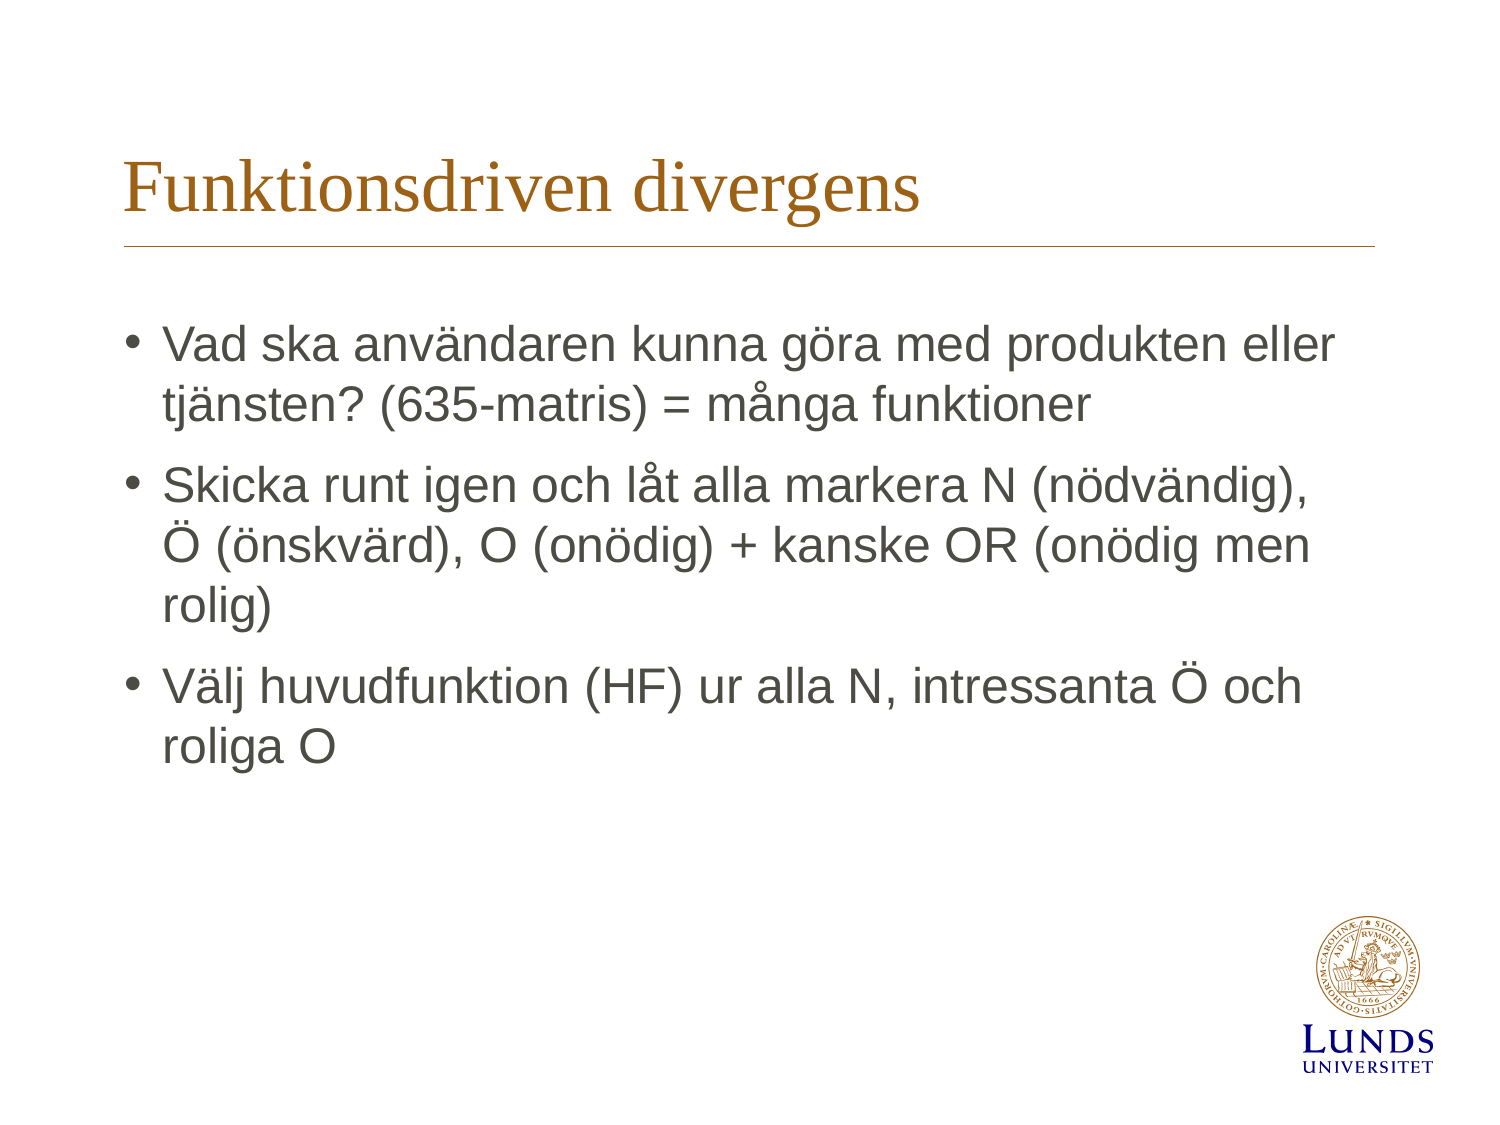

# Funktionsdriven divergens
Vad ska användaren kunna göra med produkten eller tjänsten? (635-matris) = många funktioner
Skicka runt igen och låt alla markera N (nödvändig), Ö (önskvärd), O (onödig) + kanske OR (onödig men rolig)
Välj huvudfunktion (HF) ur alla N, intressanta Ö och roliga O